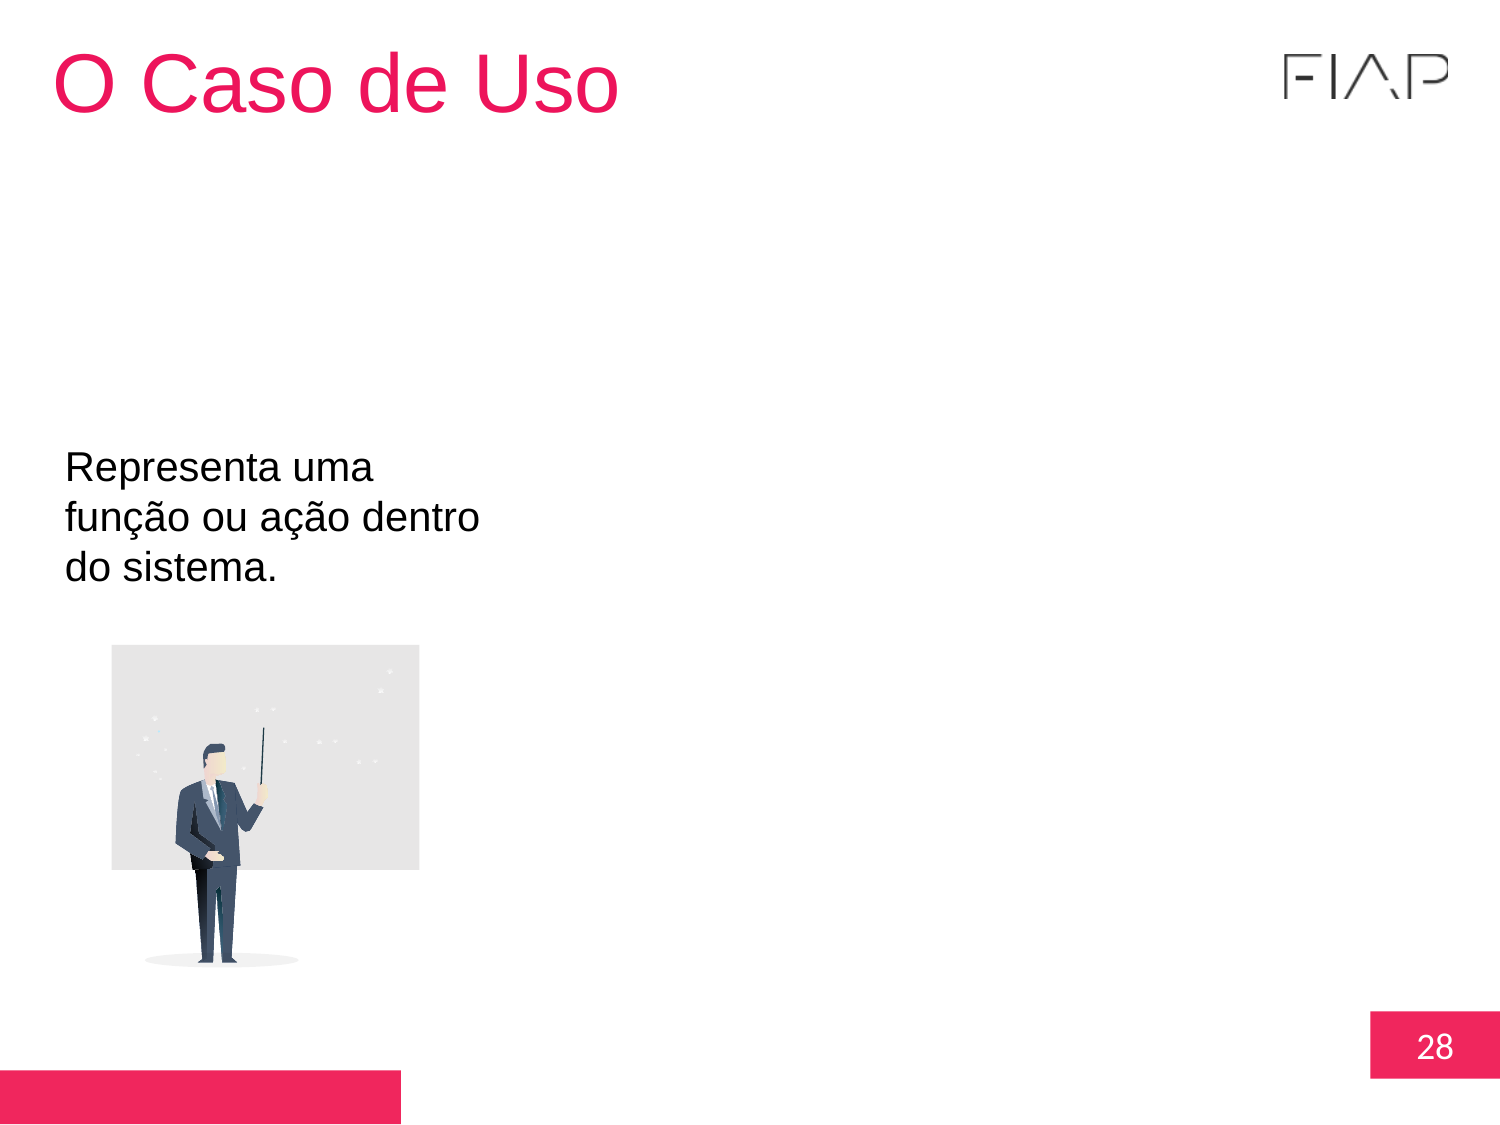

O Caso de Uso
Representa uma função ou ação dentro do sistema.